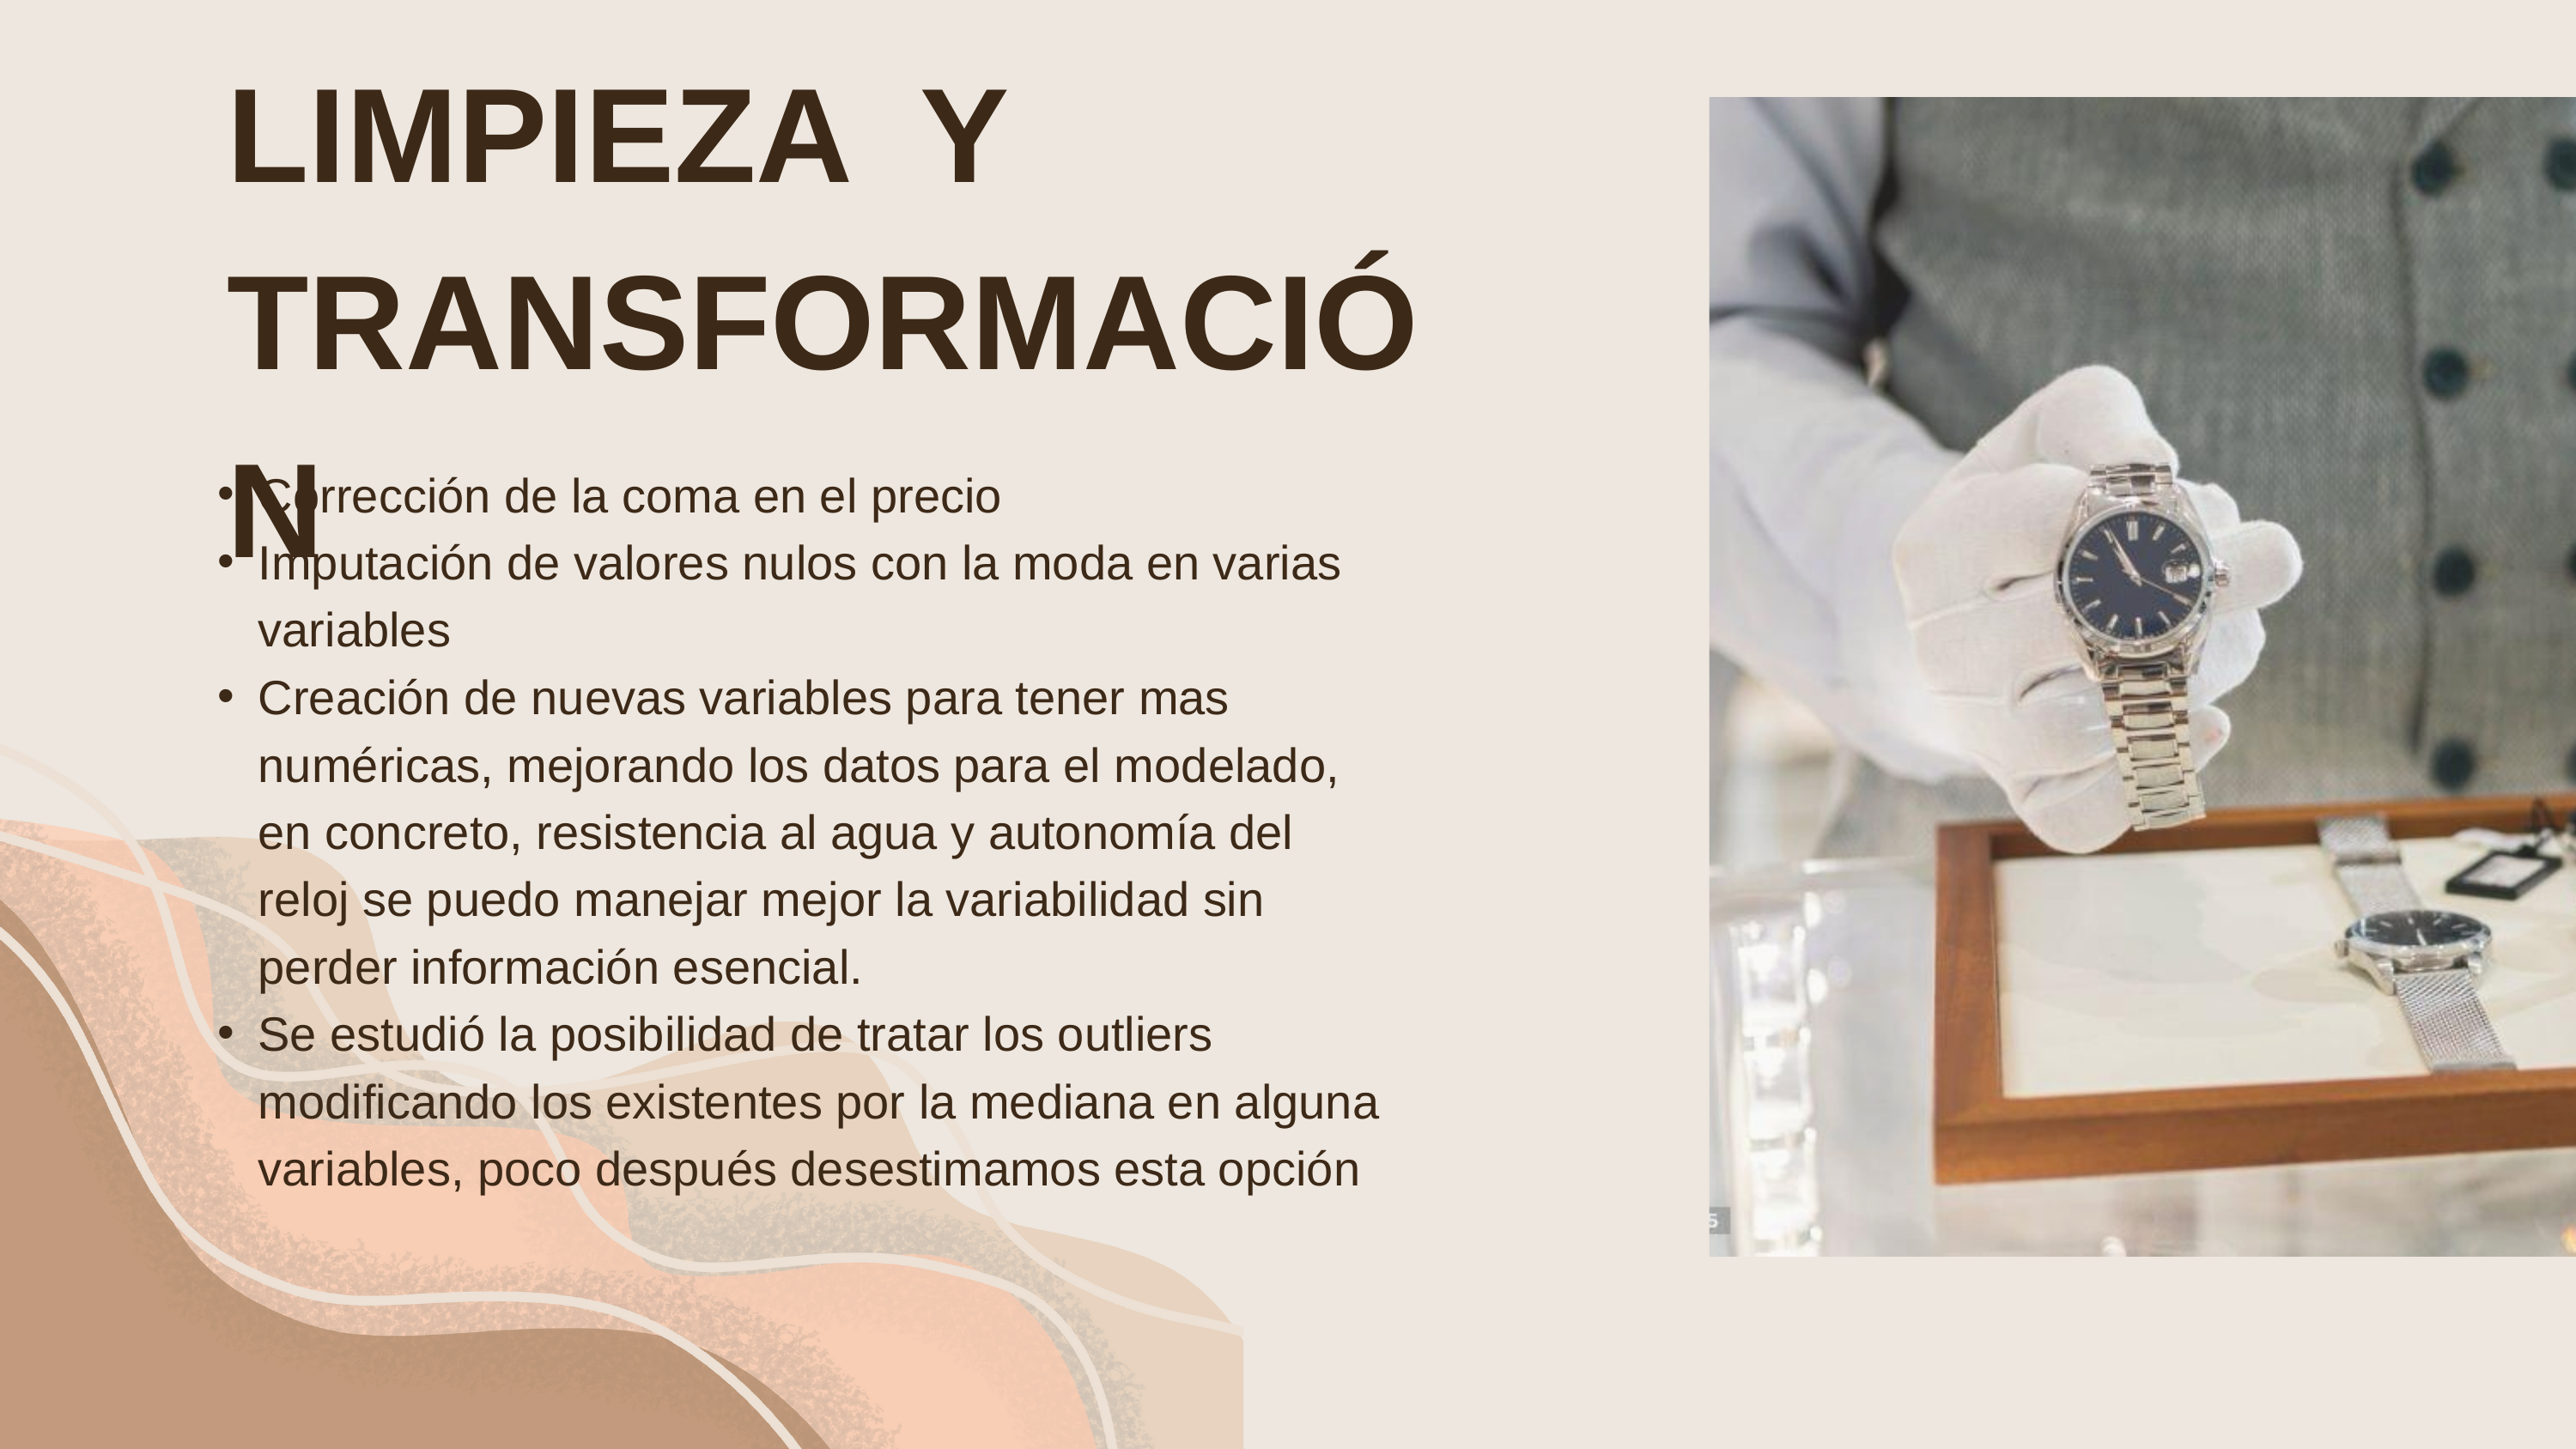

LIMPIEZA  Y TRANSFORMACIÓN

Corrección de la coma en el precio
Imputación de valores nulos con la moda en varias variables
Creación de nuevas variables para tener mas numéricas, mejorando los datos para el modelado, en concreto, resistencia al agua y autonomía del reloj se puedo manejar mejor la variabilidad sin perder información esencial.
Se estudió la posibilidad de tratar los outliers modificando los existentes por la mediana en alguna variables, poco después desestimamos esta opción